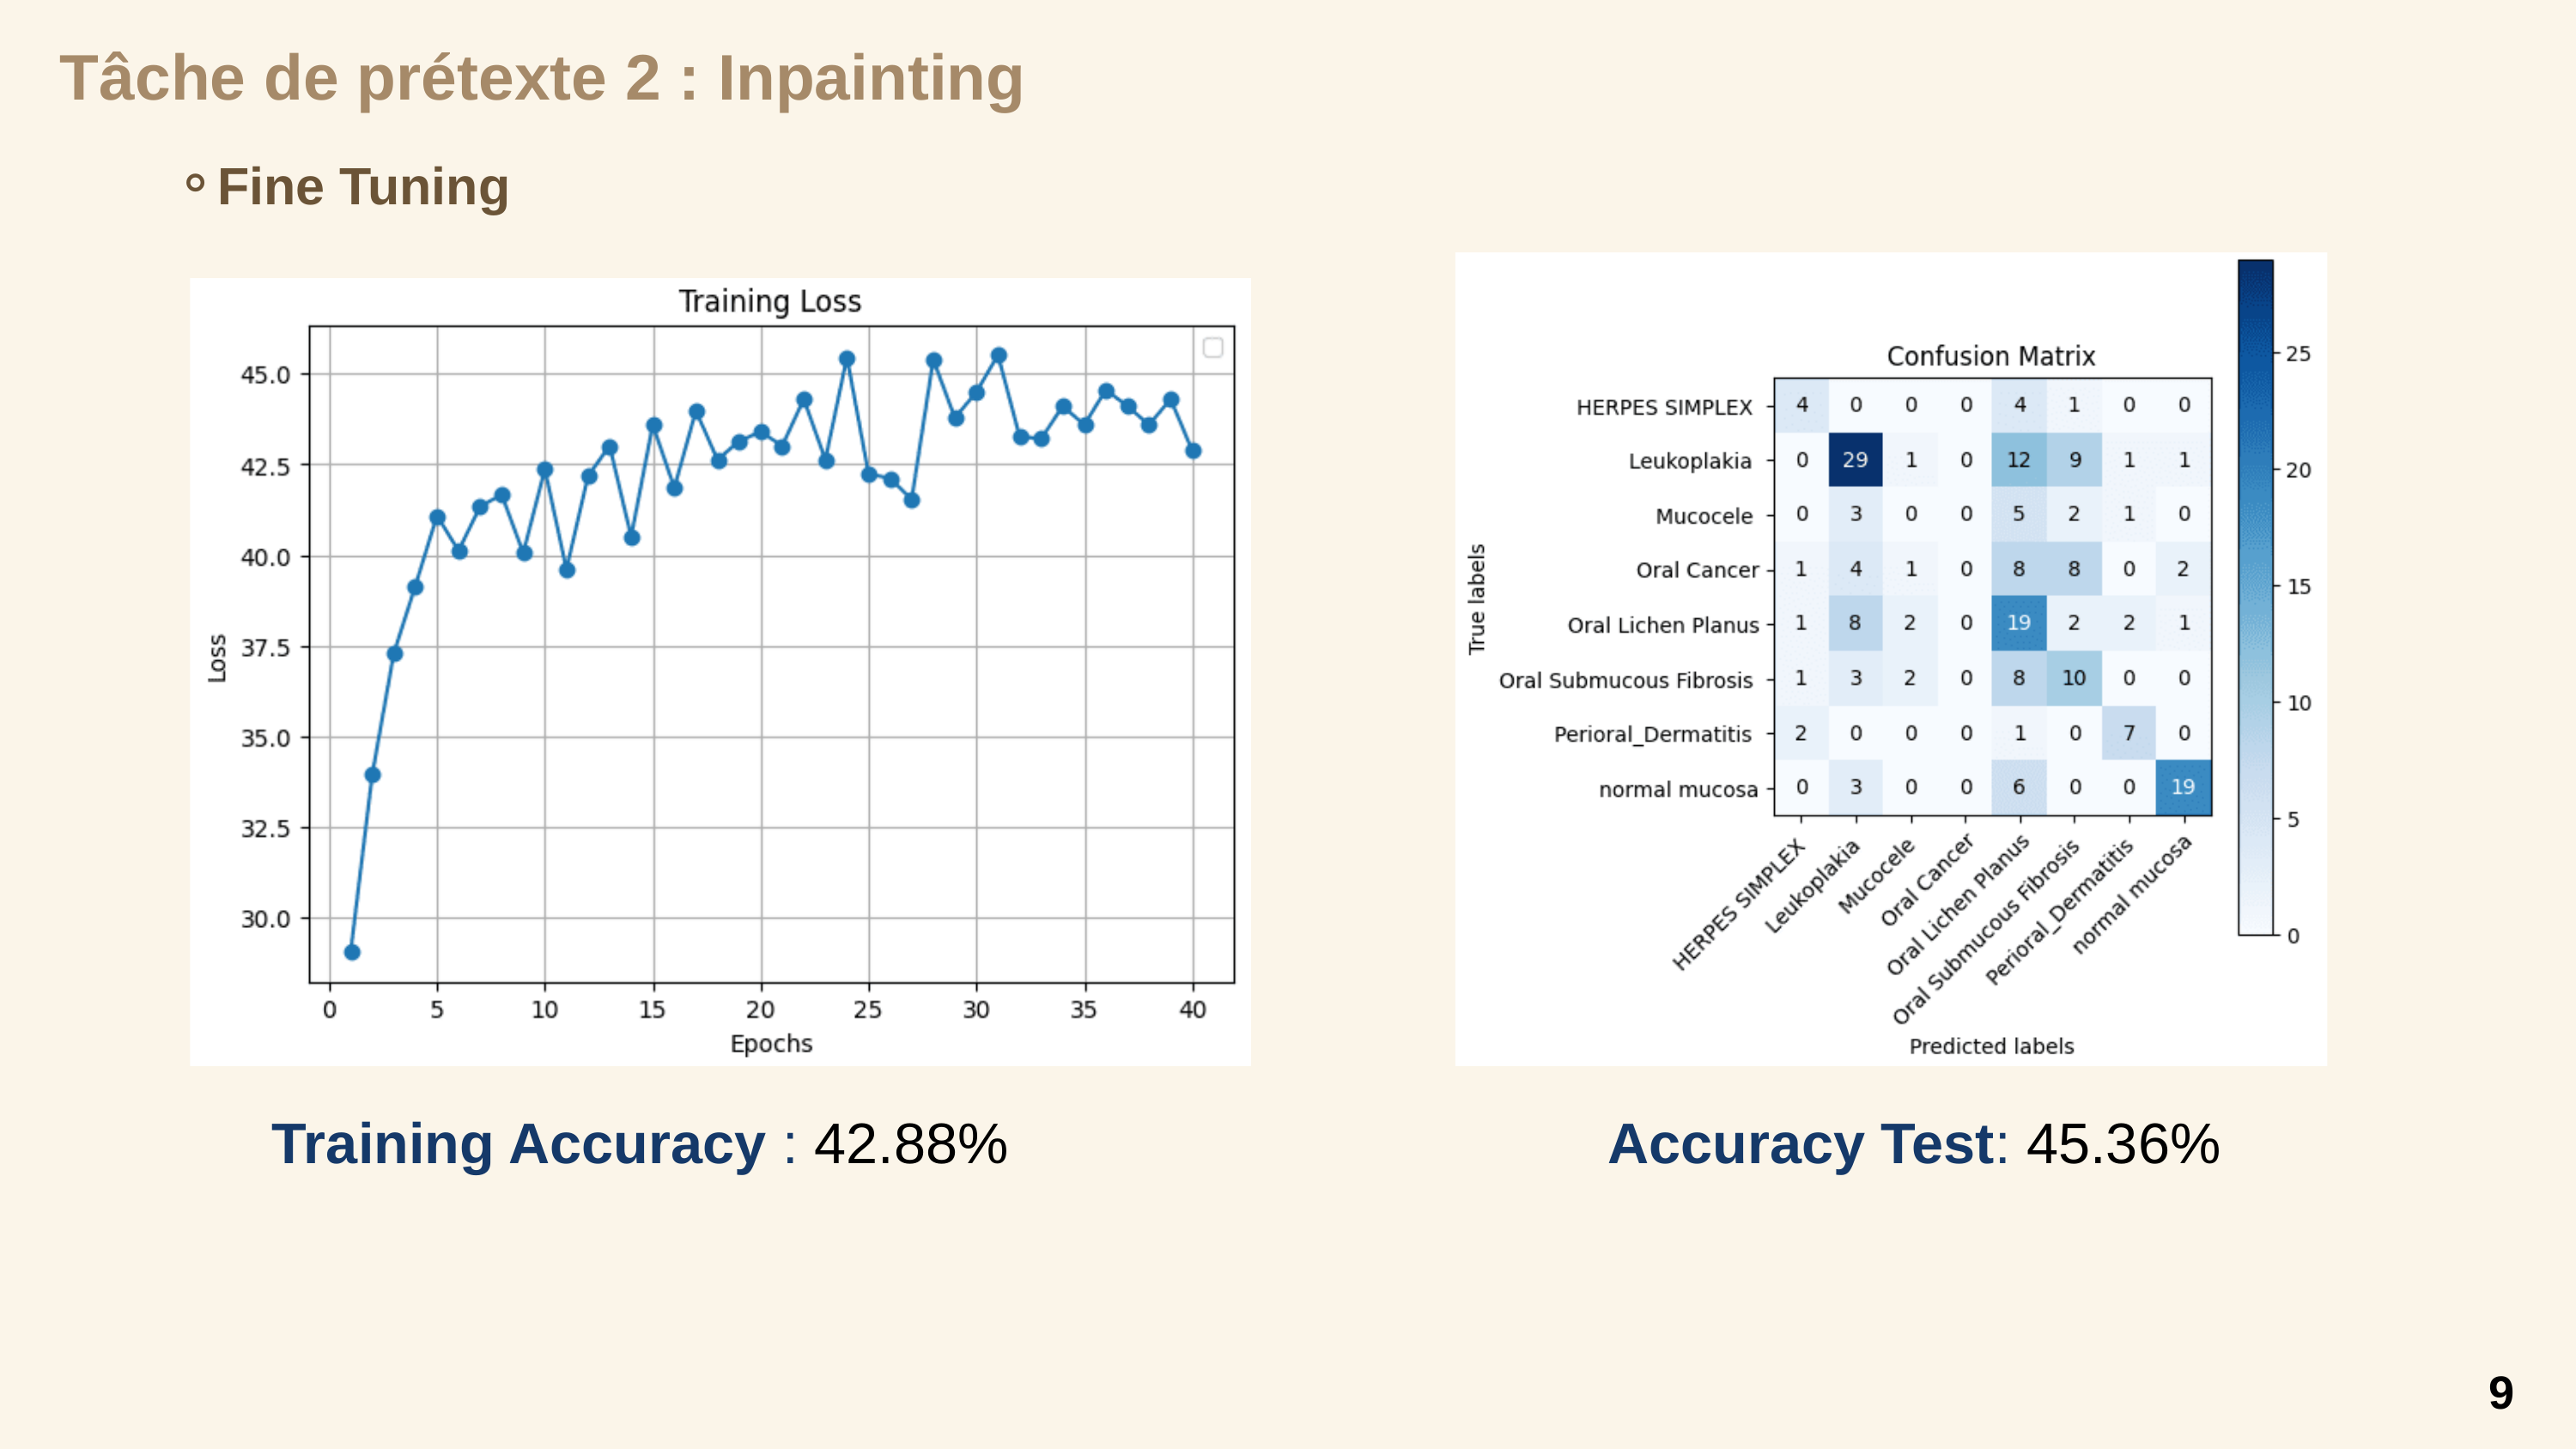

Tâche de prétexte 2 : Inpainting
Fine Tuning

Training Accuracy : 42.88%
Accuracy Test: 45.36%
9